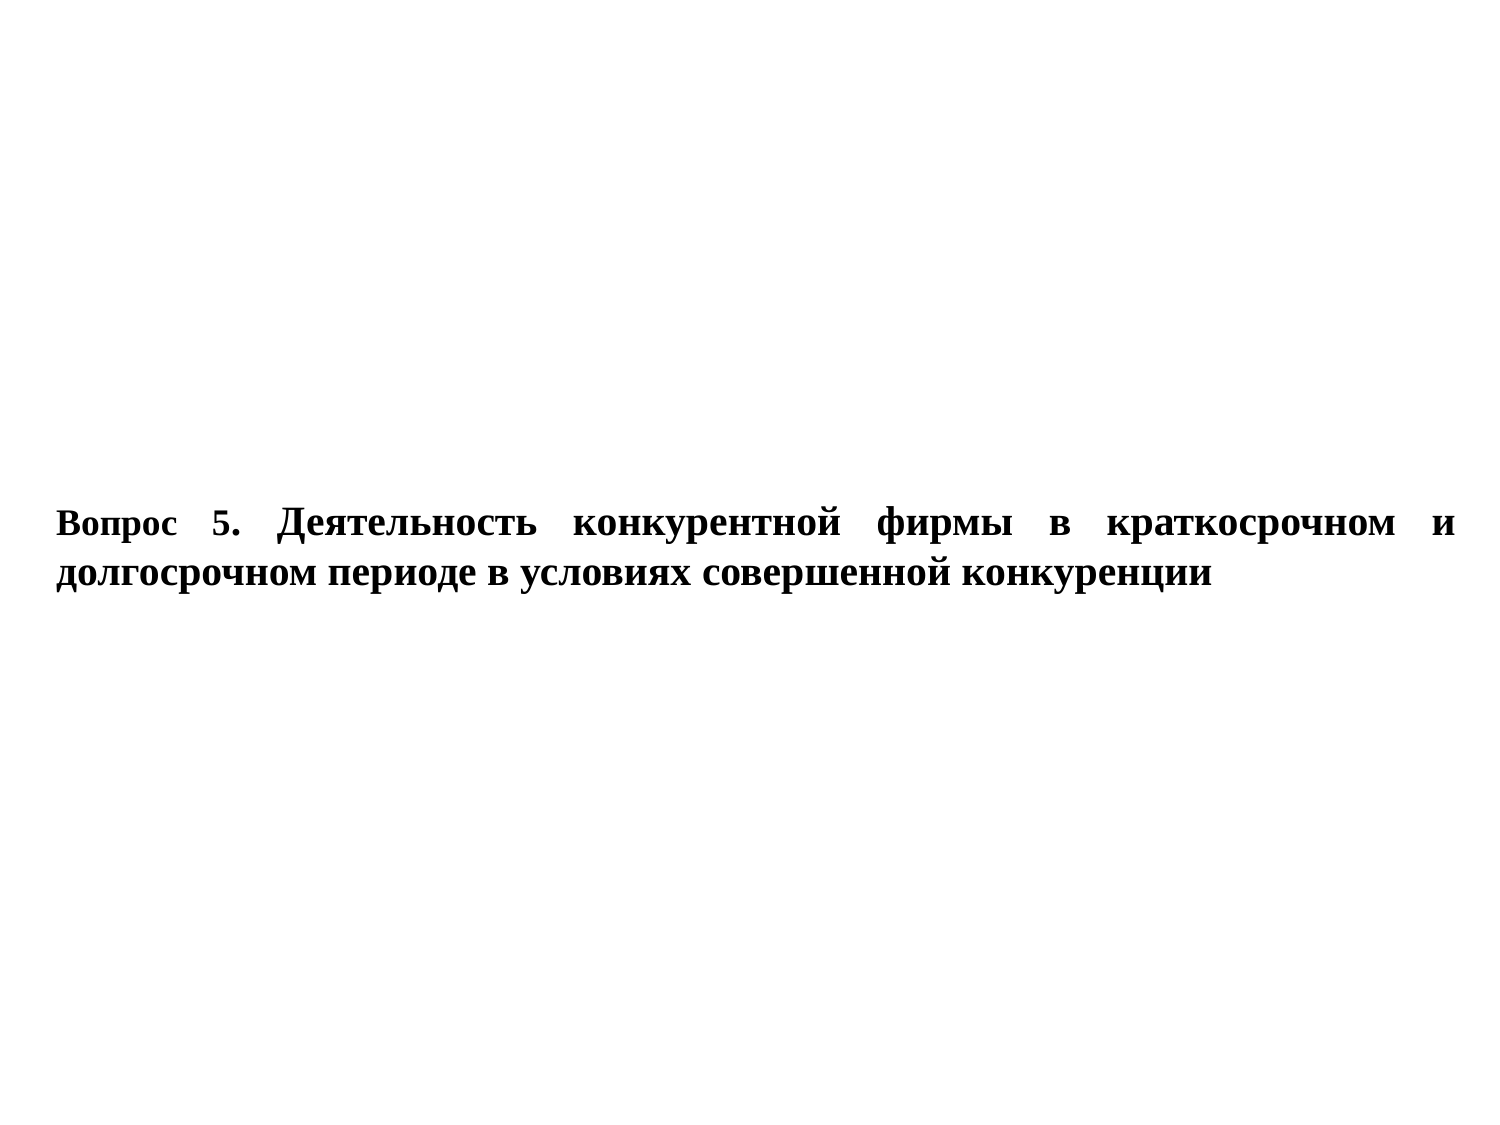

Вопрос 5. Деятельность конкурентной фирмы в краткосрочном и долгосрочном периоде в условиях совершенной конкуренции